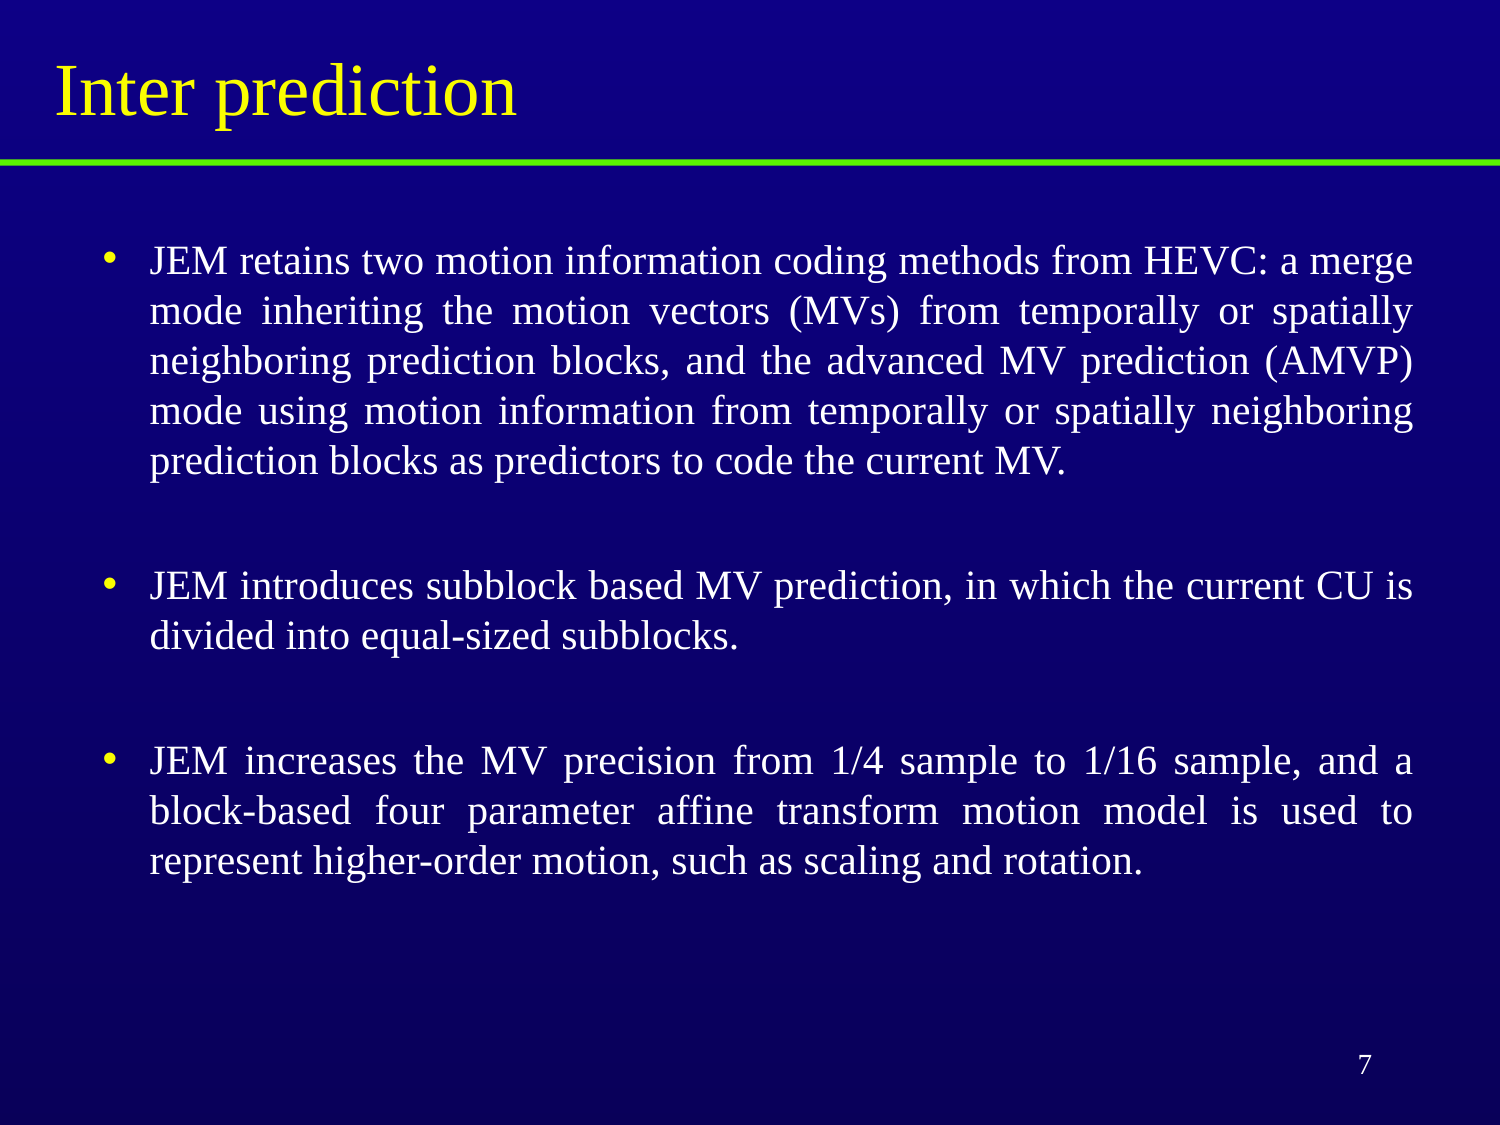

# Inter prediction
JEM retains two motion information coding methods from HEVC: a merge mode inheriting the motion vectors (MVs) from temporally or spatially neighboring prediction blocks, and the advanced MV prediction (AMVP) mode using motion information from temporally or spatially neighboring prediction blocks as predictors to code the current MV.

JEM introduces subblock based MV prediction, in which the current CU is divided into equal-sized subblocks.

JEM increases the MV precision from 1/4 sample to 1/16 sample, and a block-based four parameter affine transform motion model is used to represent higher-order motion, such as scaling and rotation.

7